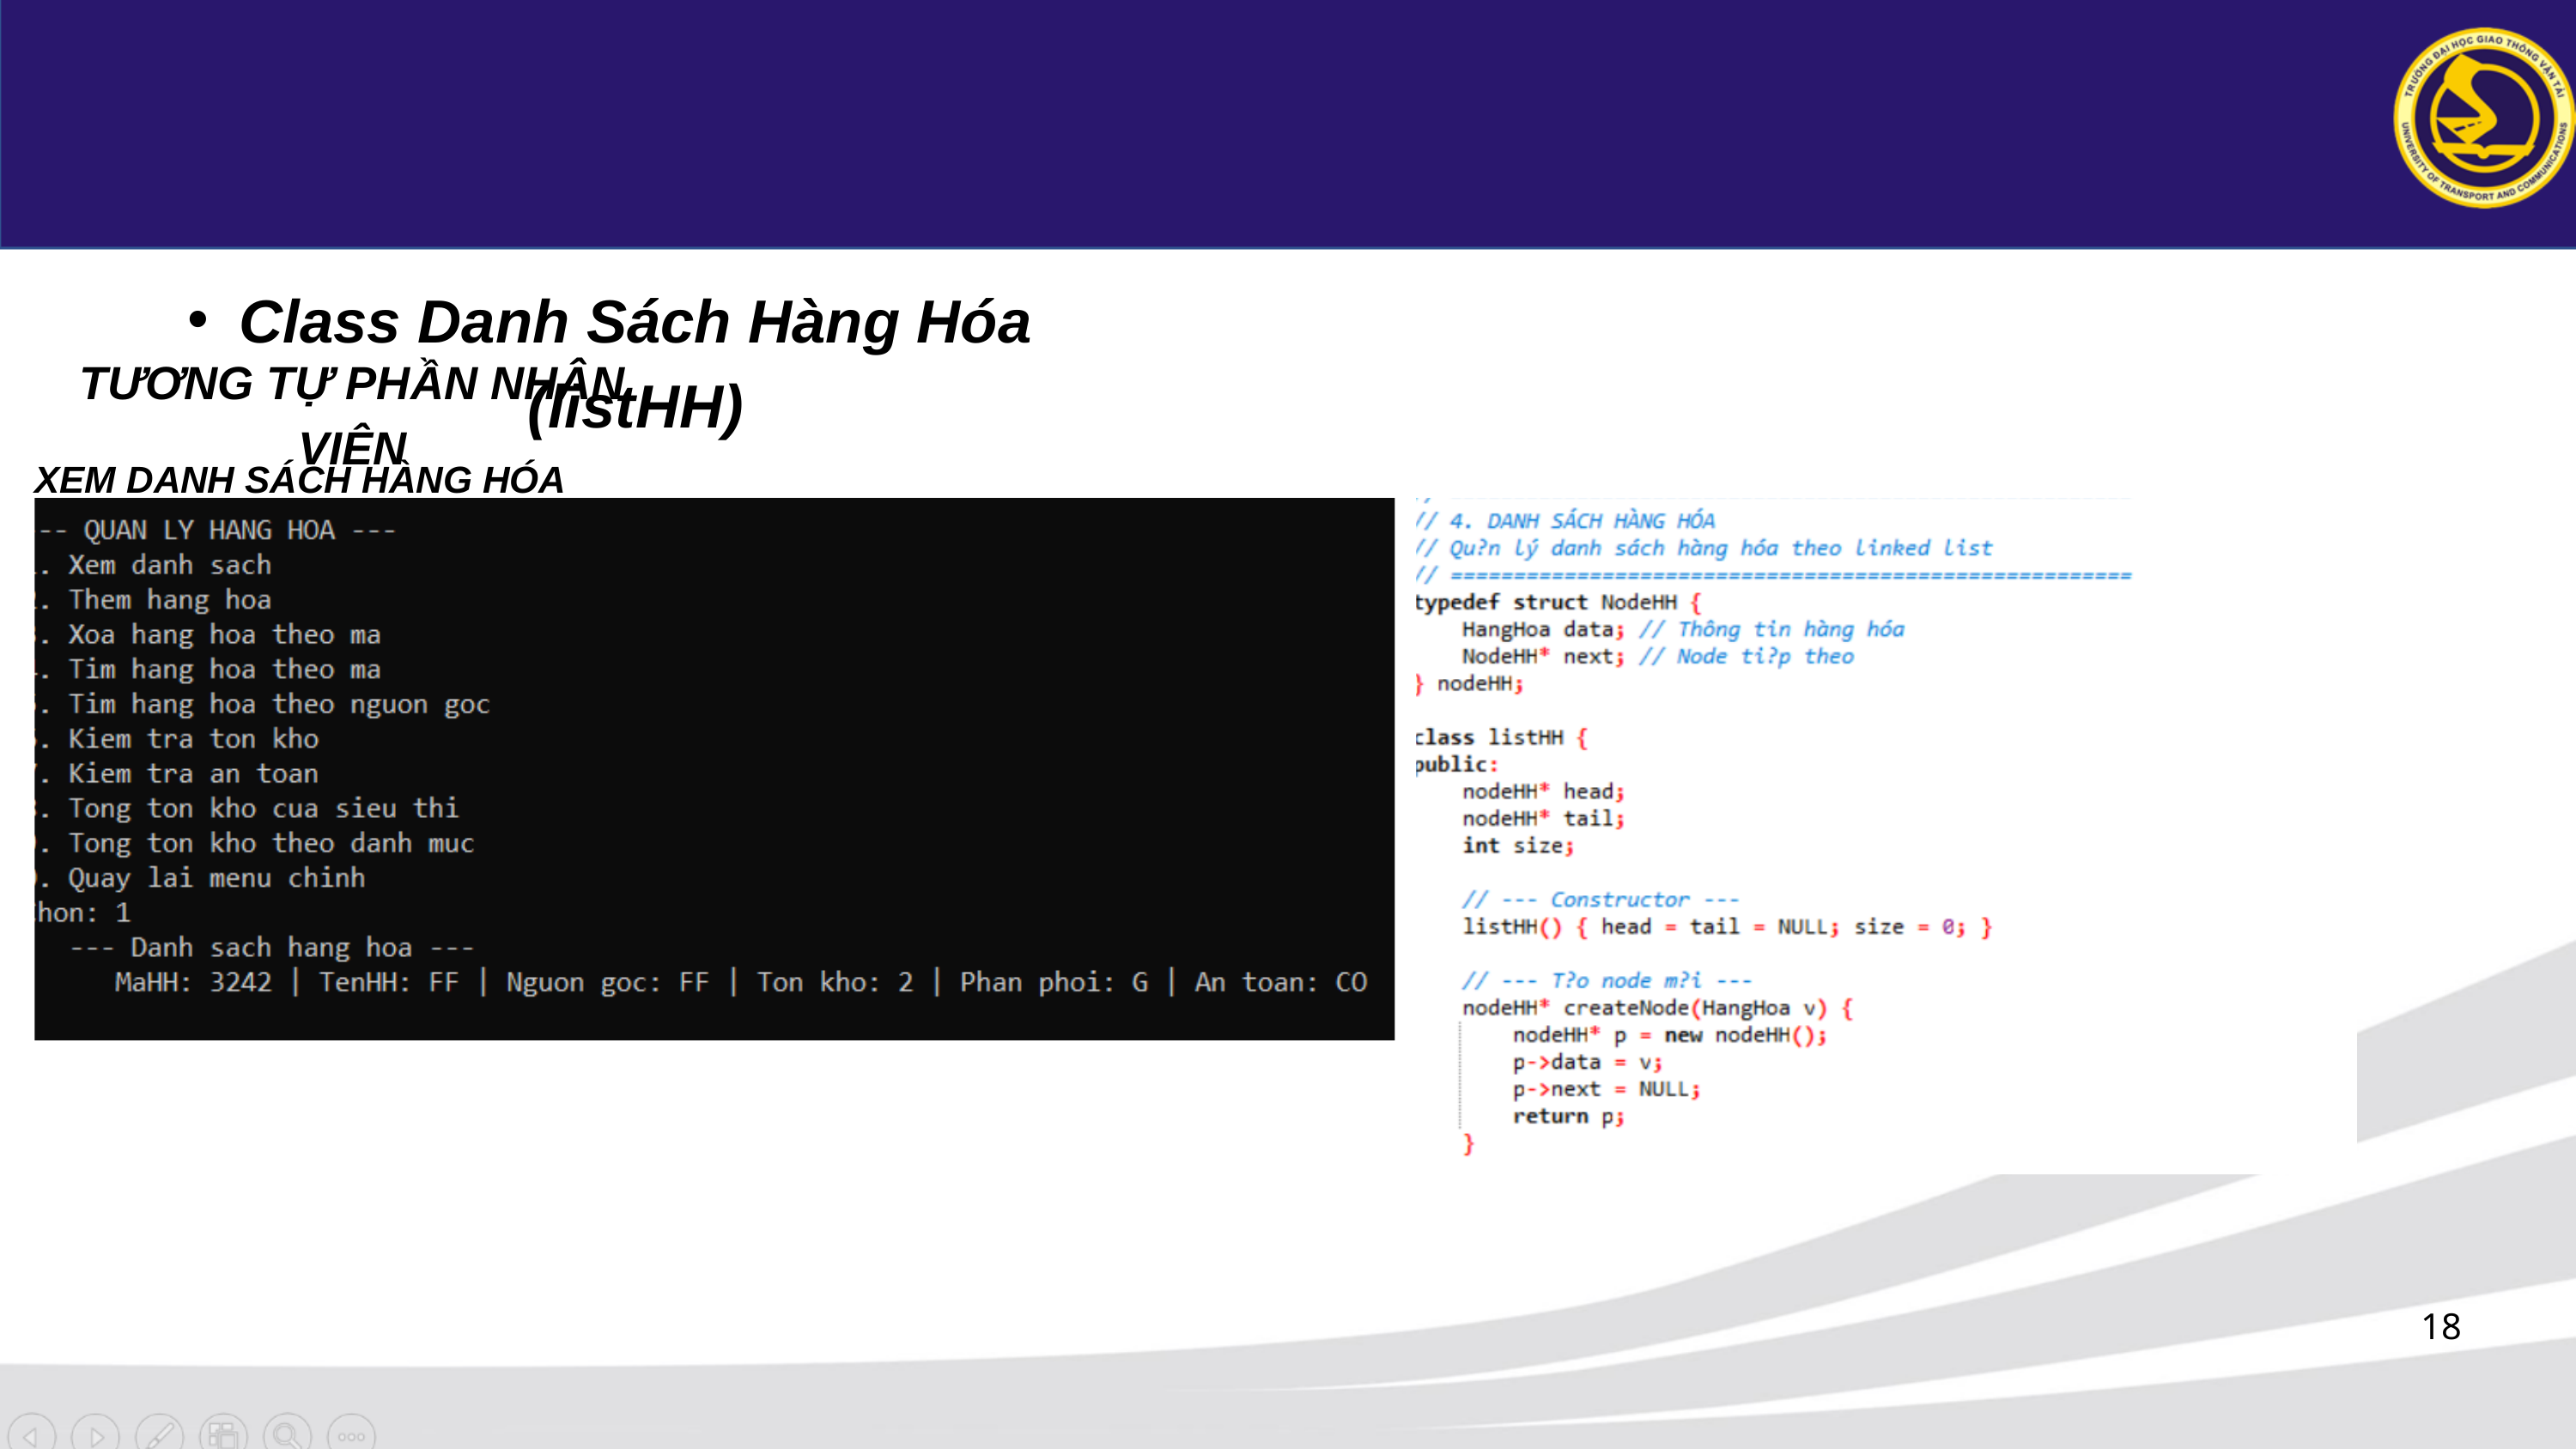

Class Danh Sách Hàng Hóa (listHH)
TƯƠNG TỰ PHẦN NHÂN VIÊN
XEM DANH SÁCH HÀNG HÓA

18